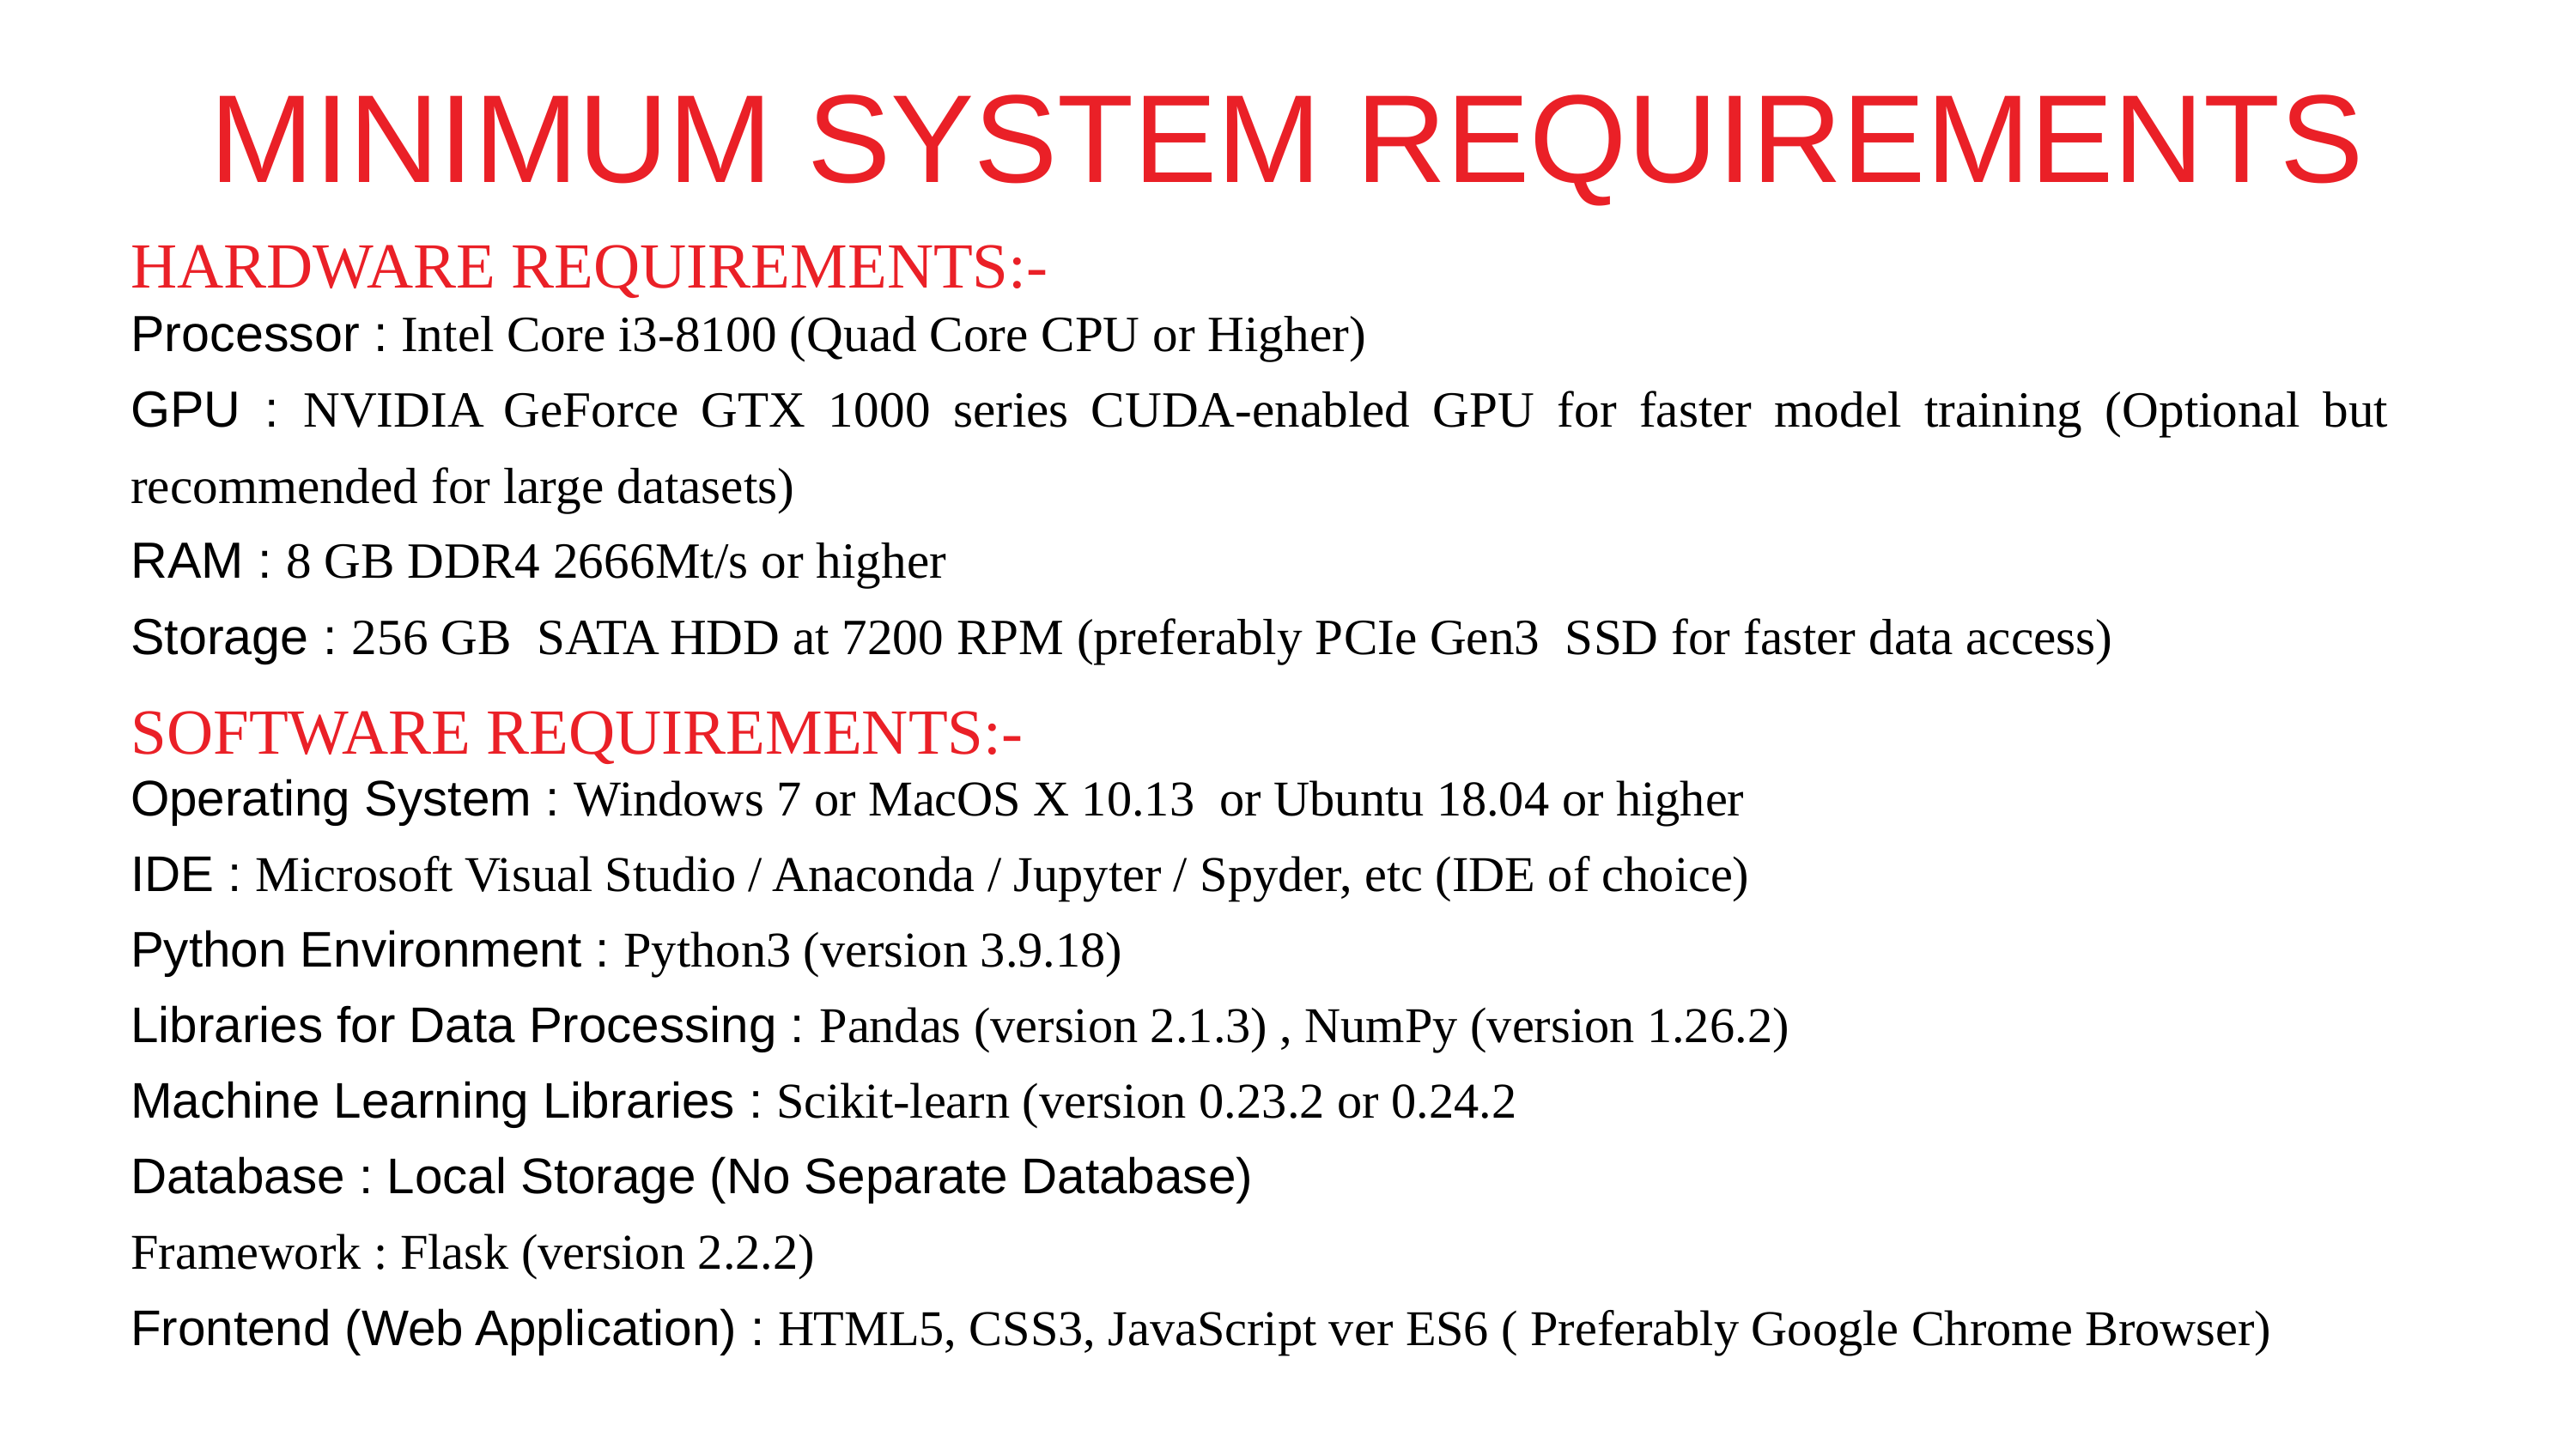

MINIMUM SYSTEM REQUIREMENTS
HARDWARE REQUIREMENTS:-
Processor : Intel Core i3-8100 (Quad Core CPU or Higher)
GPU : NVIDIA GeForce GTX 1000 series CUDA-enabled GPU for faster model training (Optional but recommended for large datasets)
RAM : 8 GB DDR4 2666Mt/s or higher
Storage : 256 GB  SATA HDD at 7200 RPM (preferably PCIe Gen3  SSD for faster data access)
SOFTWARE REQUIREMENTS:-
Operating System : Windows 7 or MacOS X 10.13  or Ubuntu 18.04 or higher
IDE : Microsoft Visual Studio / Anaconda / Jupyter / Spyder, etc (IDE of choice)
Python Environment : Python3 (version 3.9.18)
Libraries for Data Processing : Pandas (version 2.1.3) , NumPy (version 1.26.2)
Machine Learning Libraries : Scikit-learn (version 0.23.2 or 0.24.2
Database : Local Storage (No Separate Database)
Framework : Flask (version 2.2.2)
Frontend (Web Application) : HTML5, CSS3, JavaScript ver ES6 ( Preferably Google Chrome Browser)